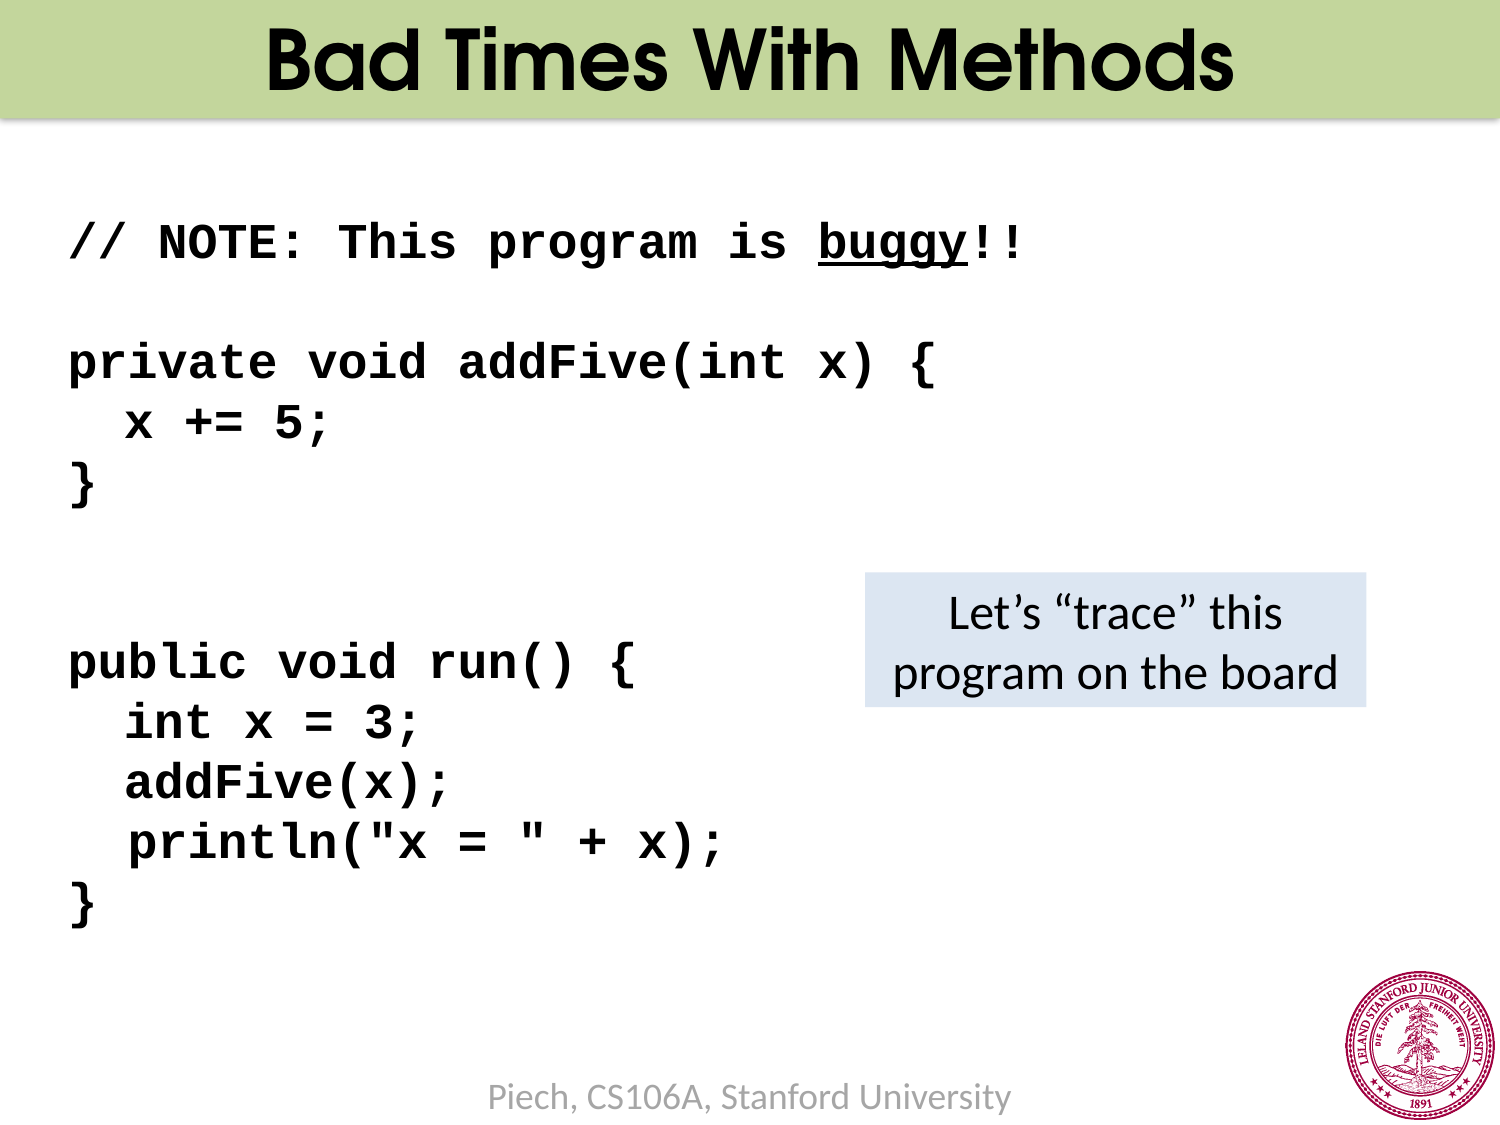

Bad Times With Methods
// NOTE: This program is buggy!!

private void addFive(int x) {
	x += 5;
}

public void run() {
	int x = 3;
	addFive(x);
  println("x = " + x);
}

Let’s “trace” this program on the board